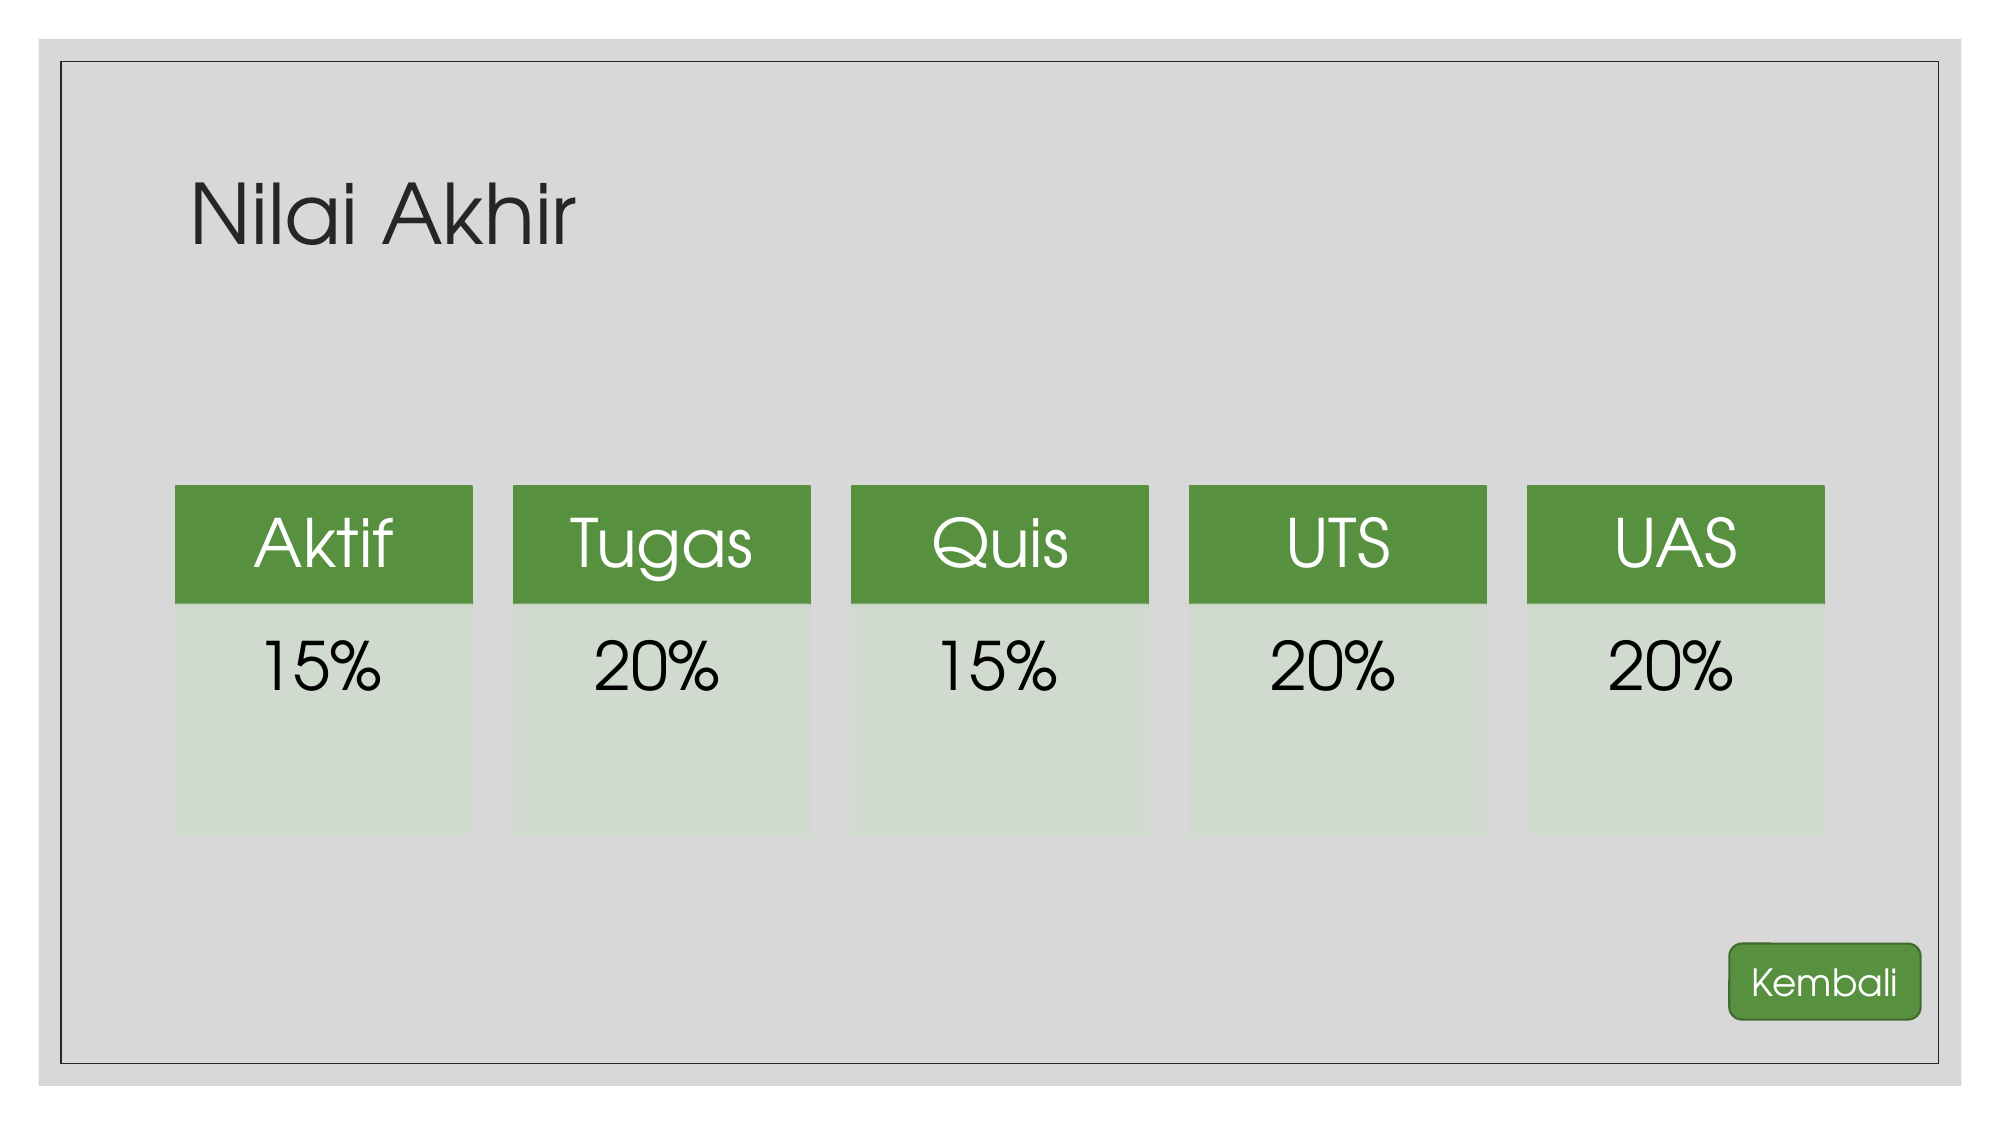

# Nilai Akhir
Aktif
15%
Tugas
20%
Quis
15%
UTS
20%
UAS
20%
Kembali